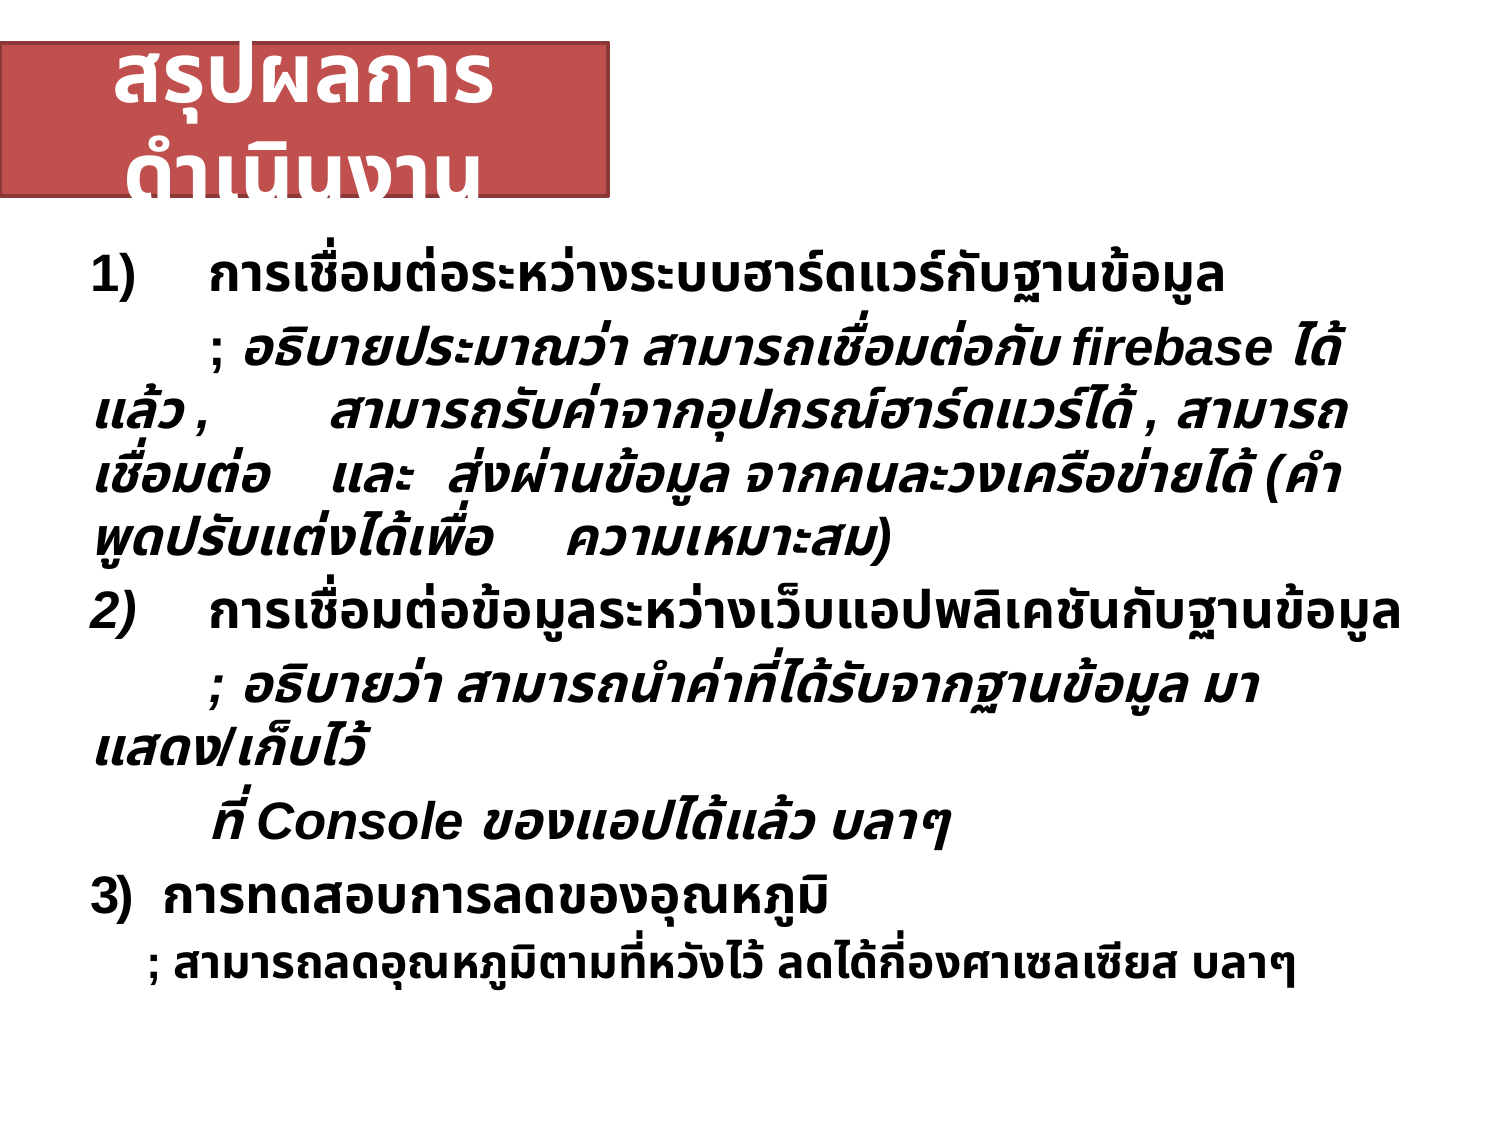

สรุปผลการดำเนินงาน
1)	การเชื่อมต่อระหว่างระบบฮาร์ดแวร์กับฐานข้อมูล
	; อธิบายประมาณว่า สามารถเชื่อมต่อกับ firebase ได้แล้ว , 	สามารถรับค่าจากอุปกรณ์ฮาร์ดแวร์ได้ , สามารถเชื่อมต่อ	และ	ส่งผ่านข้อมูล จากคนละวงเครือข่ายได้ (คำพูดปรับแต่งได้เพื่อ	ความเหมาะสม)
2)	การเชื่อมต่อข้อมูลระหว่างเว็บแอปพลิเคชันกับฐานข้อมูล
	; อธิบายว่า สามารถนำค่าที่ได้รับจากฐานข้อมูล มาแสดง/เก็บไว้
	ที่ Console ของแอปได้แล้ว บลาๆ
การทดสอบการลดของอุณหภูมิ
	; สามารถลดอุณหภูมิตามที่หวังไว้ ลดได้กี่องศาเซลเซียส บลาๆ